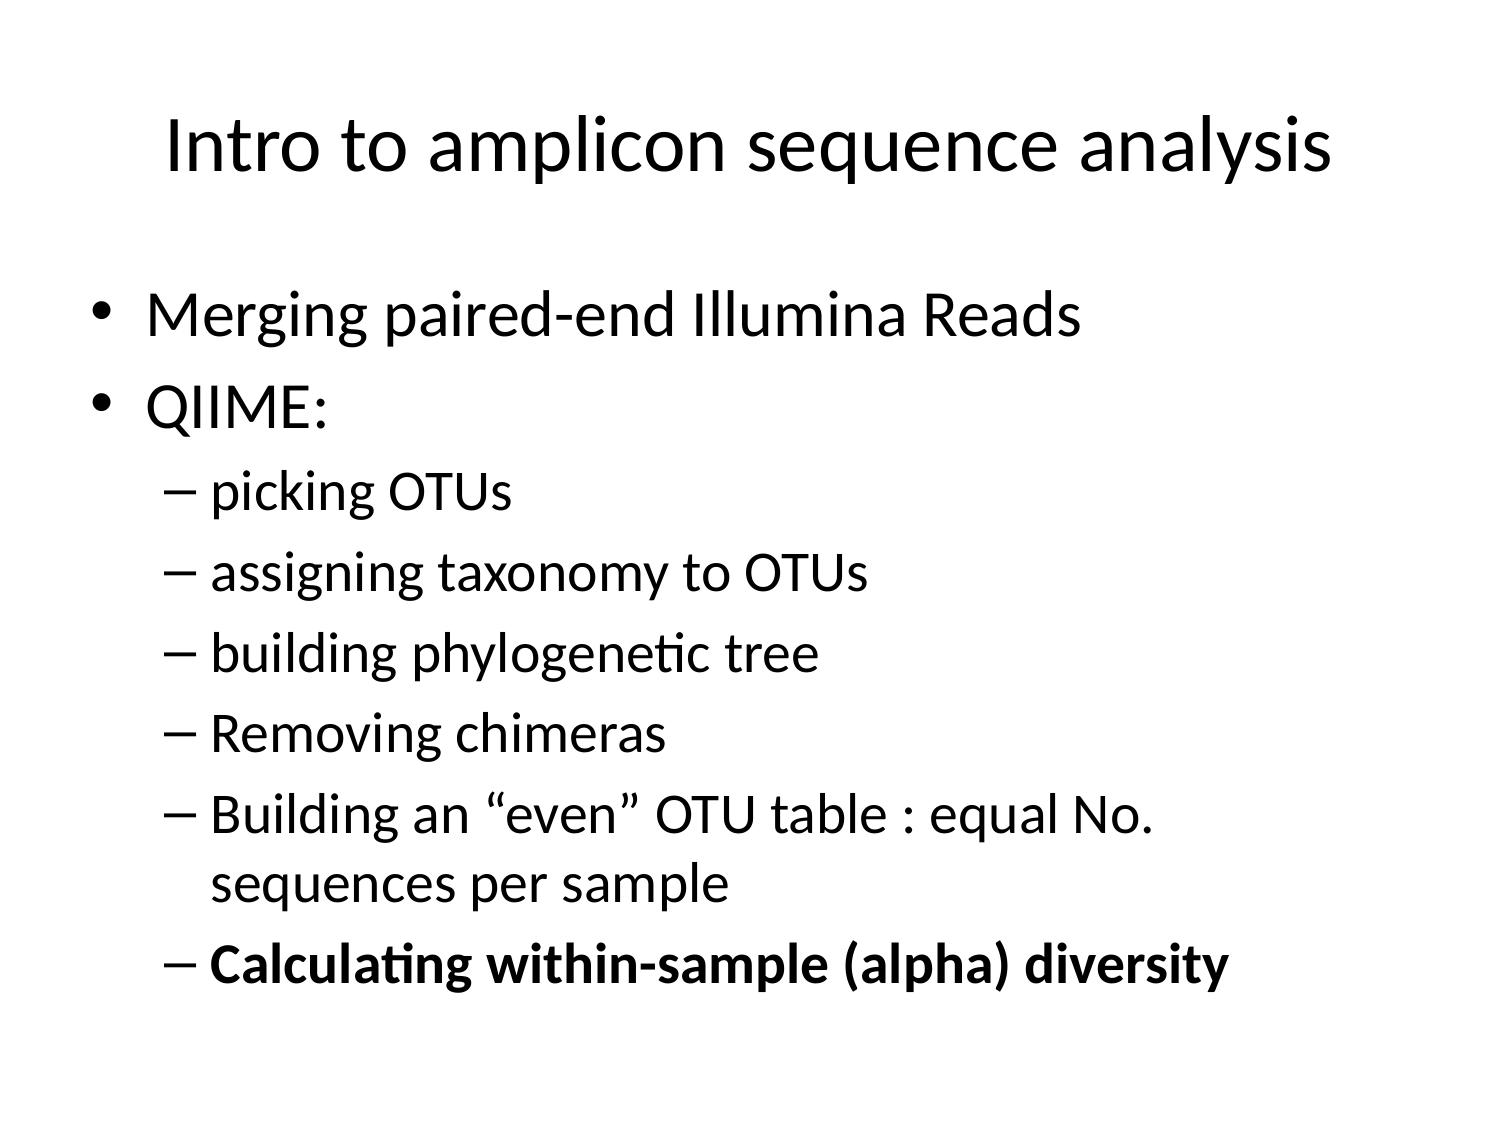

# Intro to amplicon sequence analysis
Merging paired-end Illumina Reads
QIIME:
picking OTUs
assigning taxonomy to OTUs
building phylogenetic tree
Removing chimeras
Building an “even” OTU table : equal No. sequences per sample
Calculating within-sample (alpha) diversity